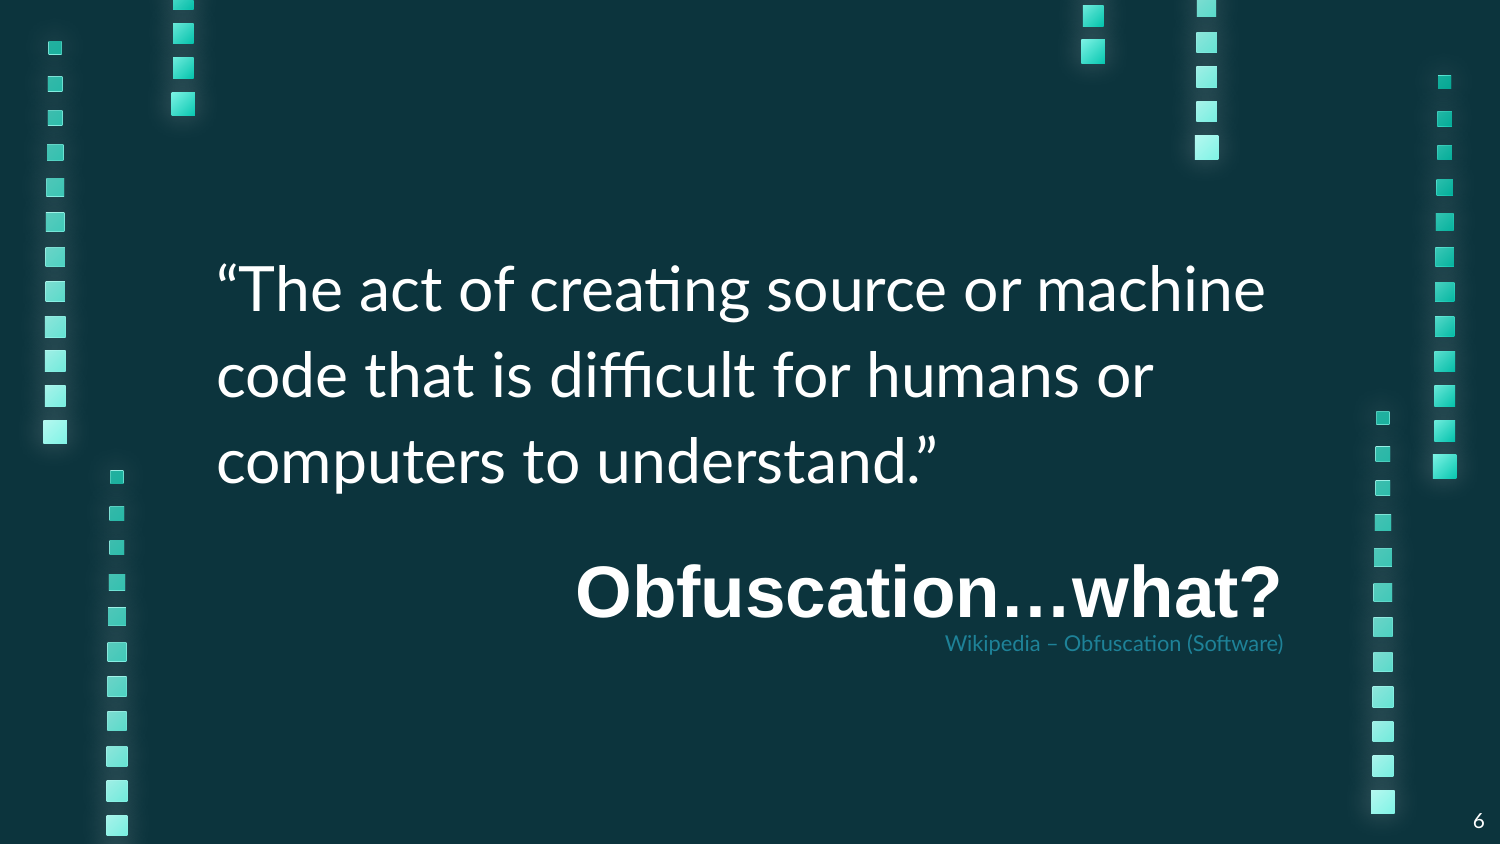

“The act of creating source or machine code that is difficult for humans or computers to understand.”
# Obfuscation…what?
Wikipedia – Obfuscation (Software)
6